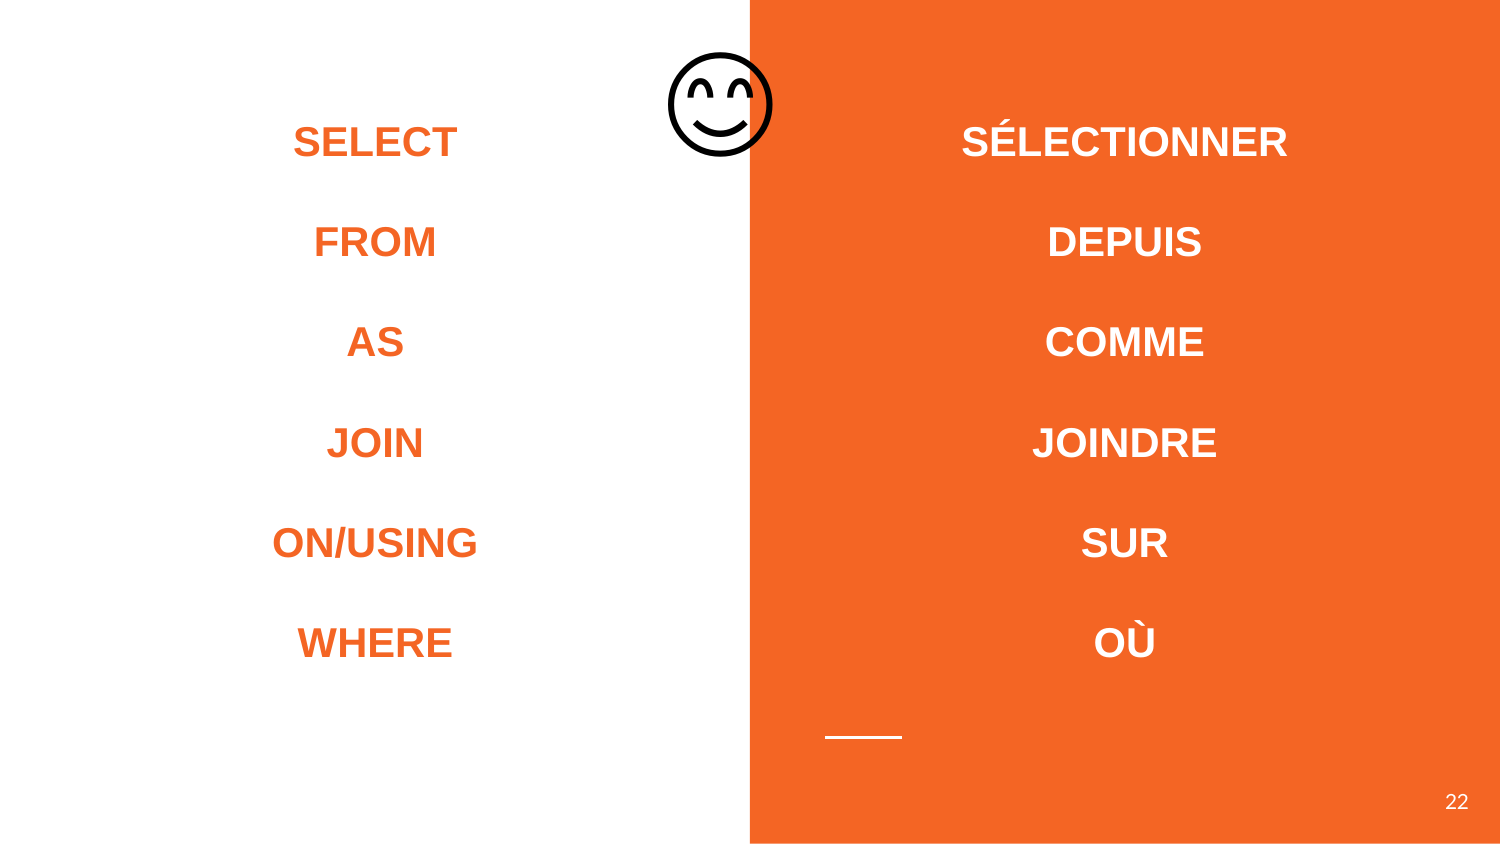

😊
# SELECT
FROM
AS
JOIN
ON/USING
WHERE

SÉLECTIONNER
DEPUIS
COMME
JOINDRE
SUR
OÙ
22